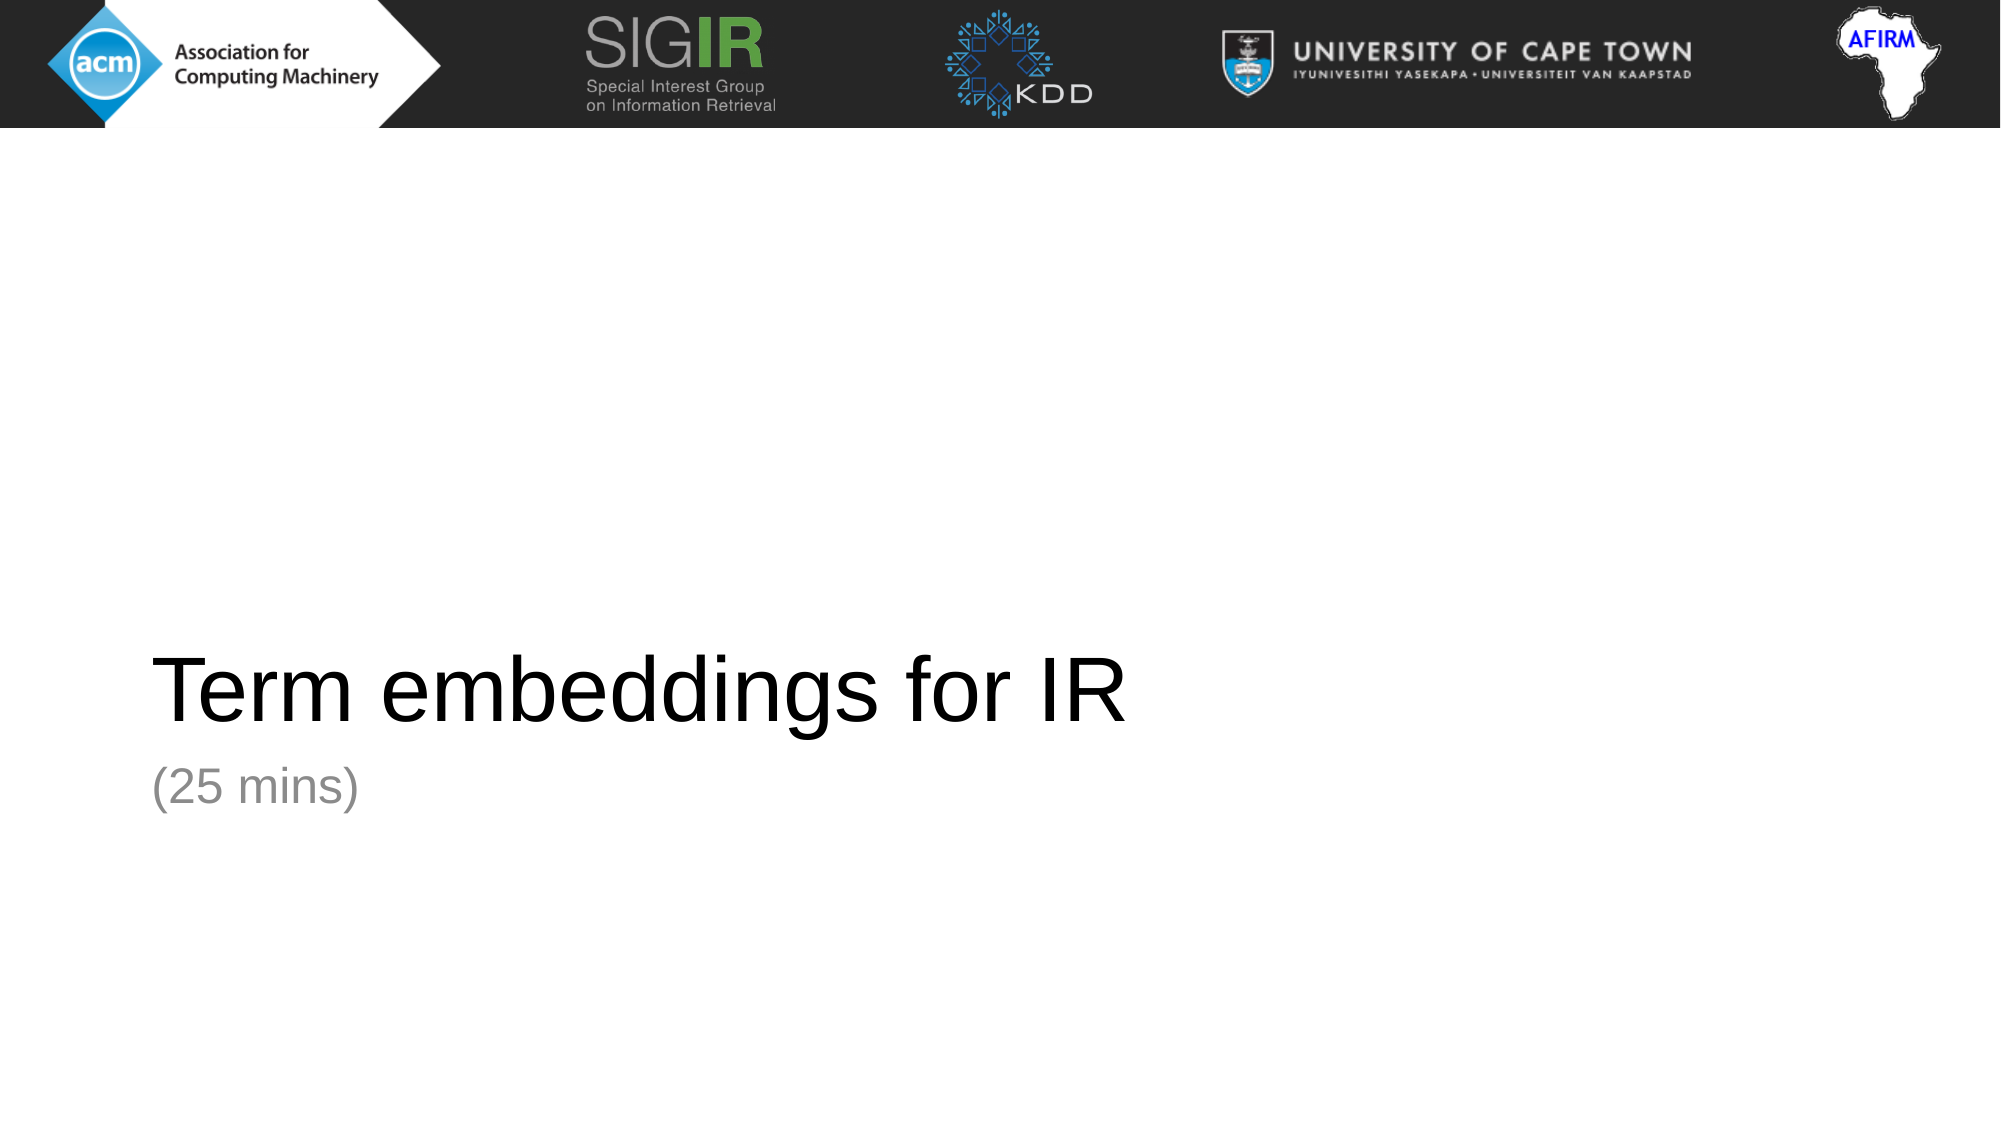

# Term embeddings for IR
(25 mins)